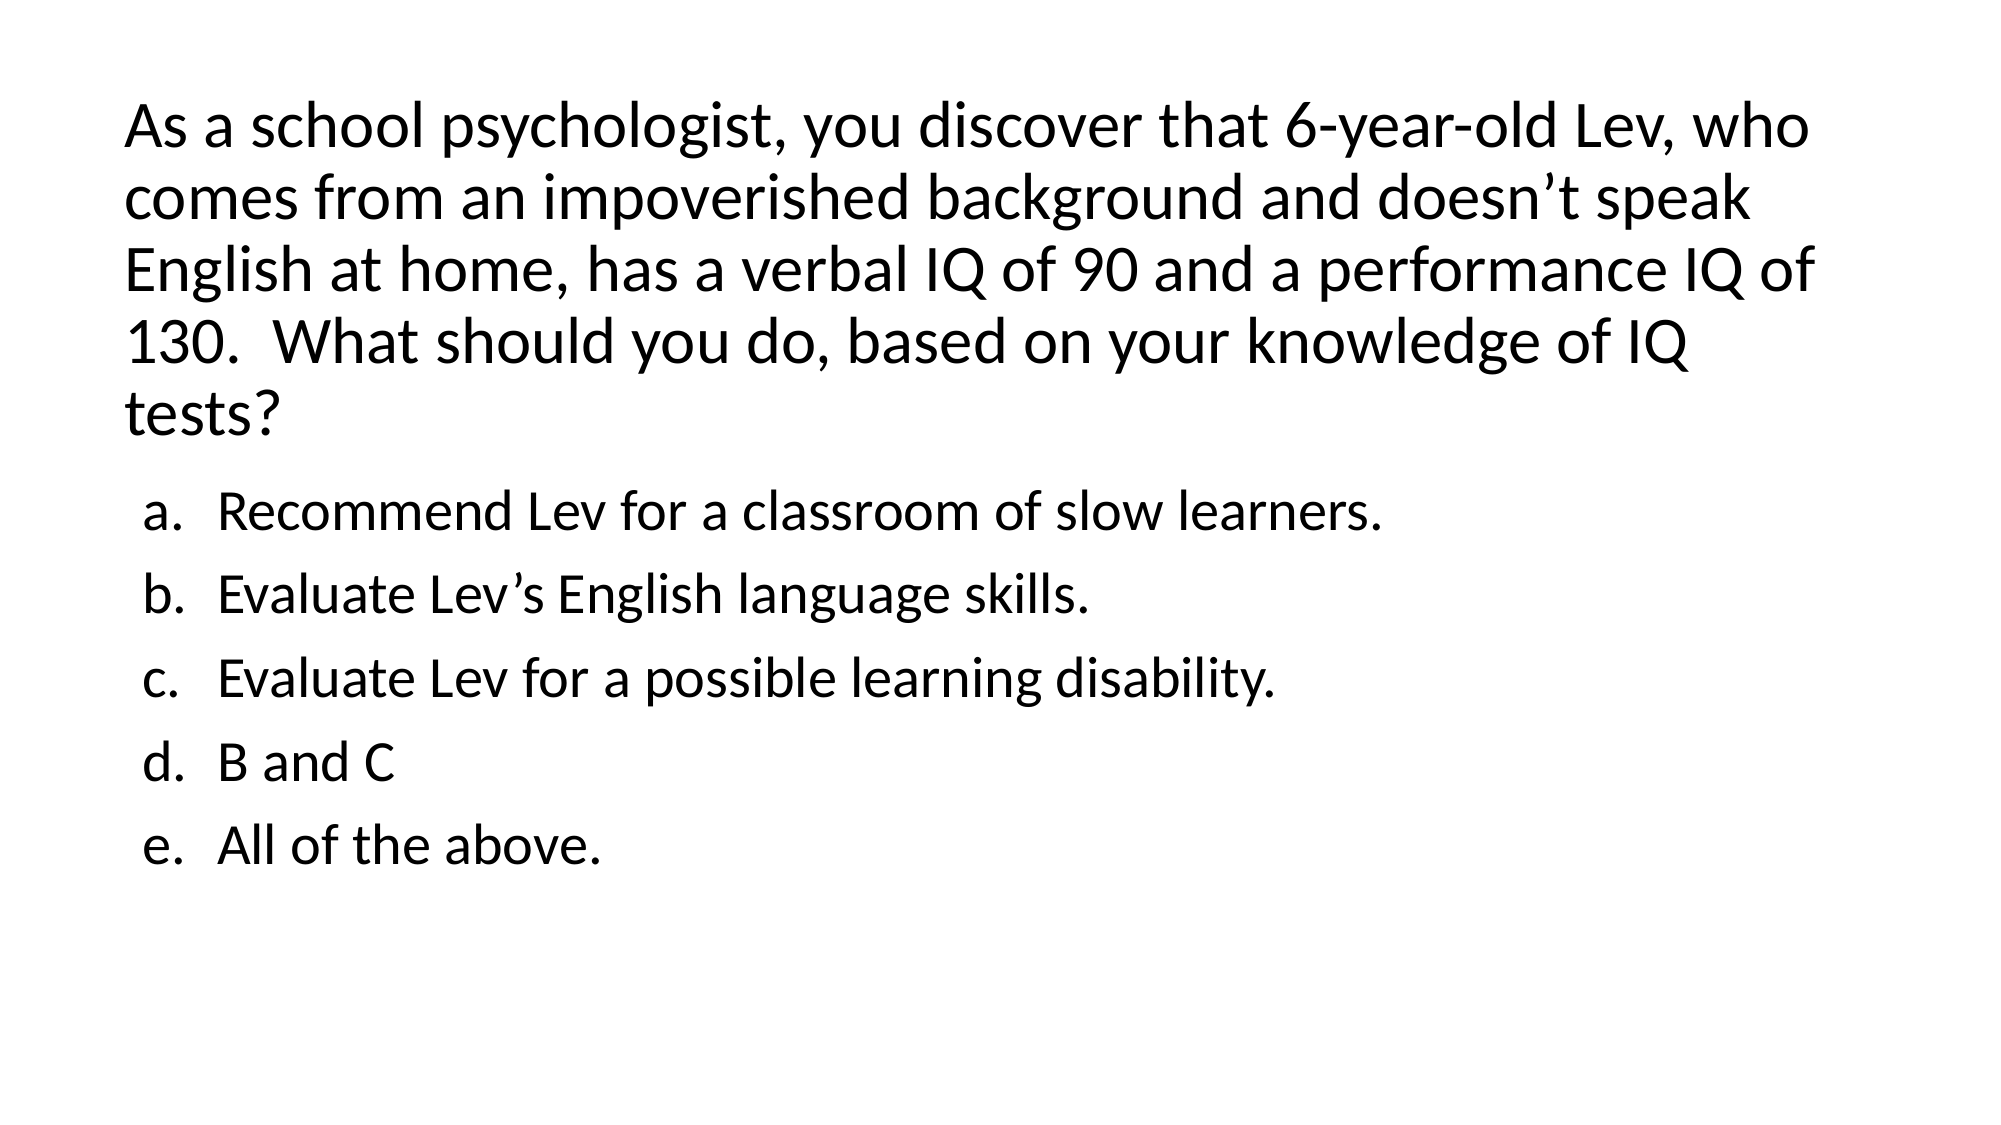

# As a school psychologist, you discover that 6-year-old Lev, who comes from an impoverished background and doesn’t speak English at home, has a verbal IQ of 90 and a performance IQ of 130.  What should you do, based on your knowledge of IQ tests?
Recommend Lev for a classroom of slow learners.
Evaluate Lev’s English language skills.
Evaluate Lev for a possible learning disability.
B and C
All of the above.